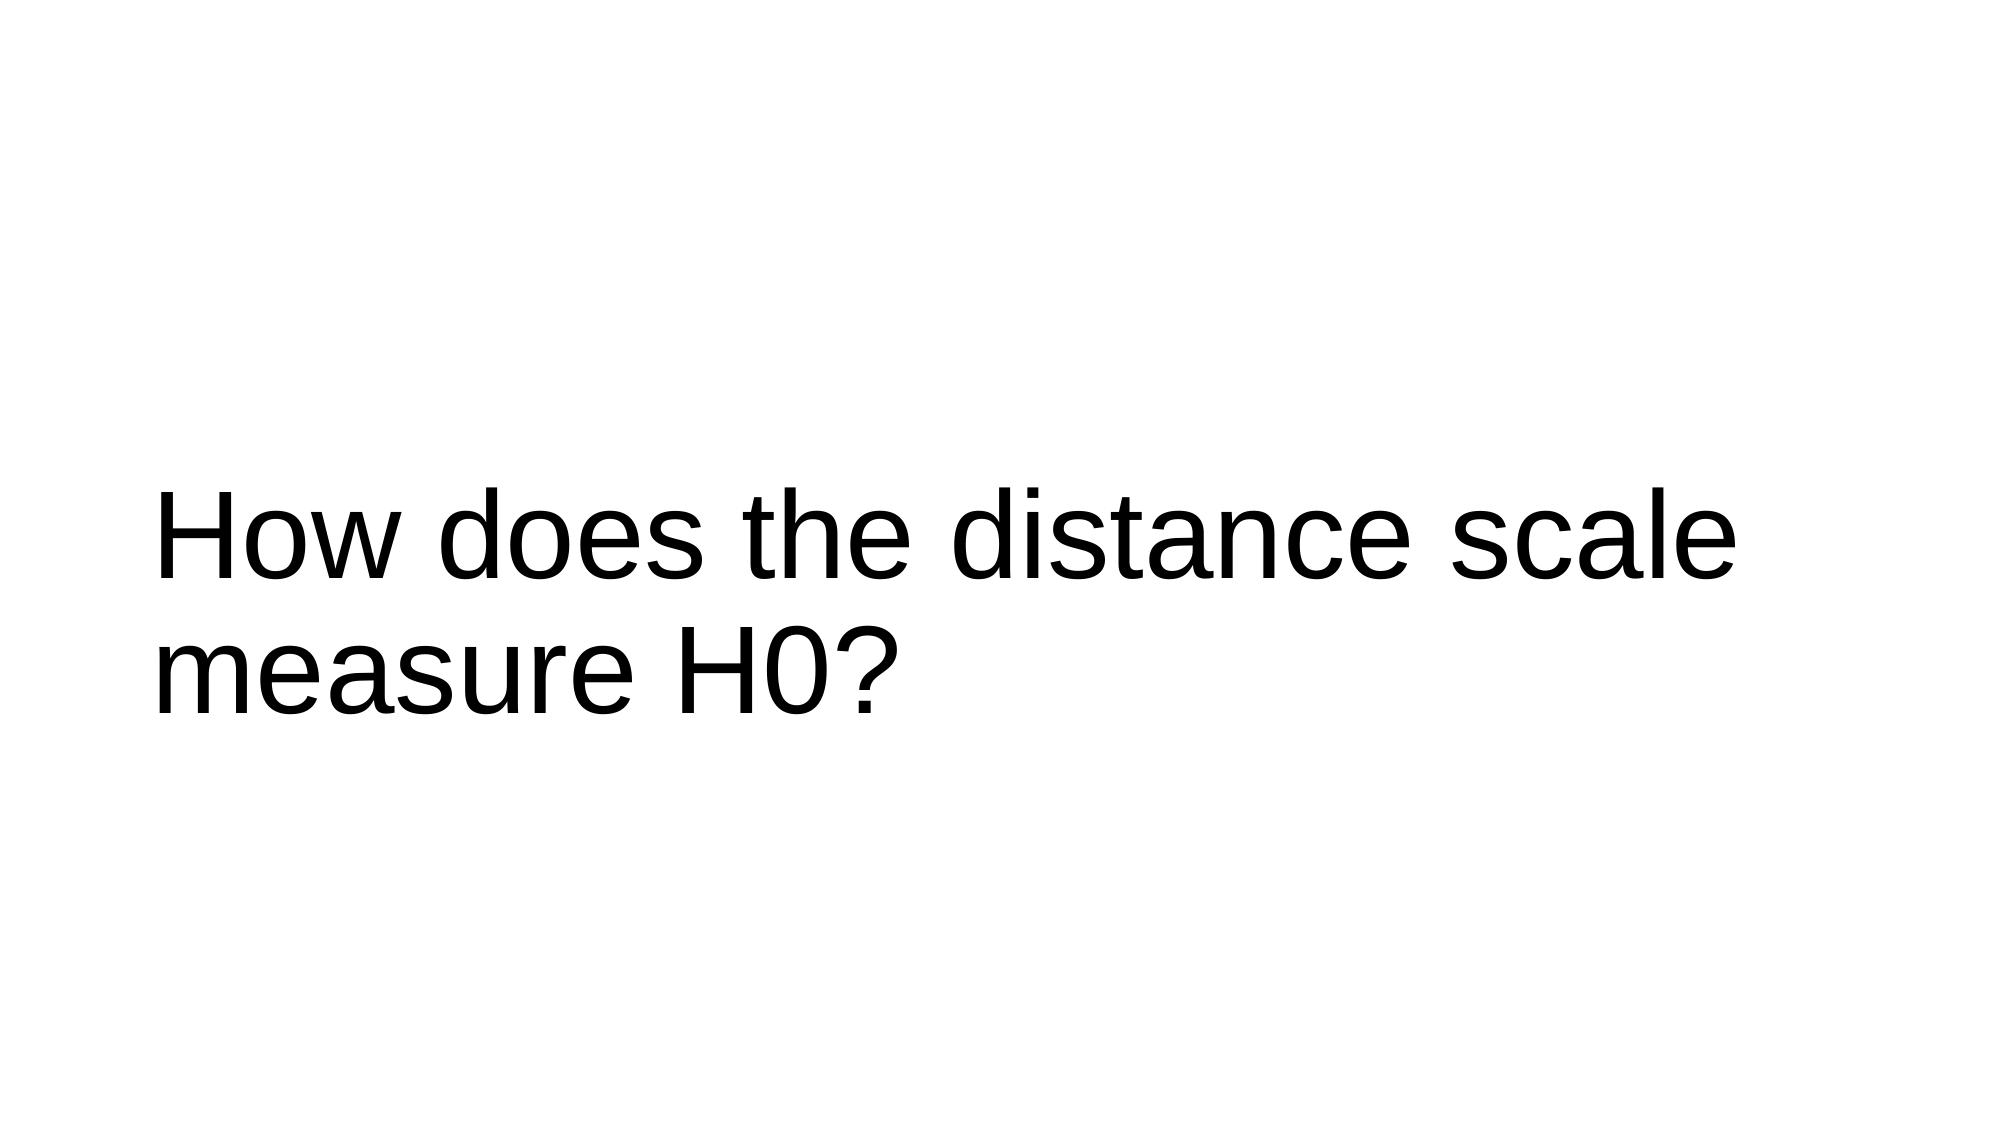

# How does the distance scale measure H0?